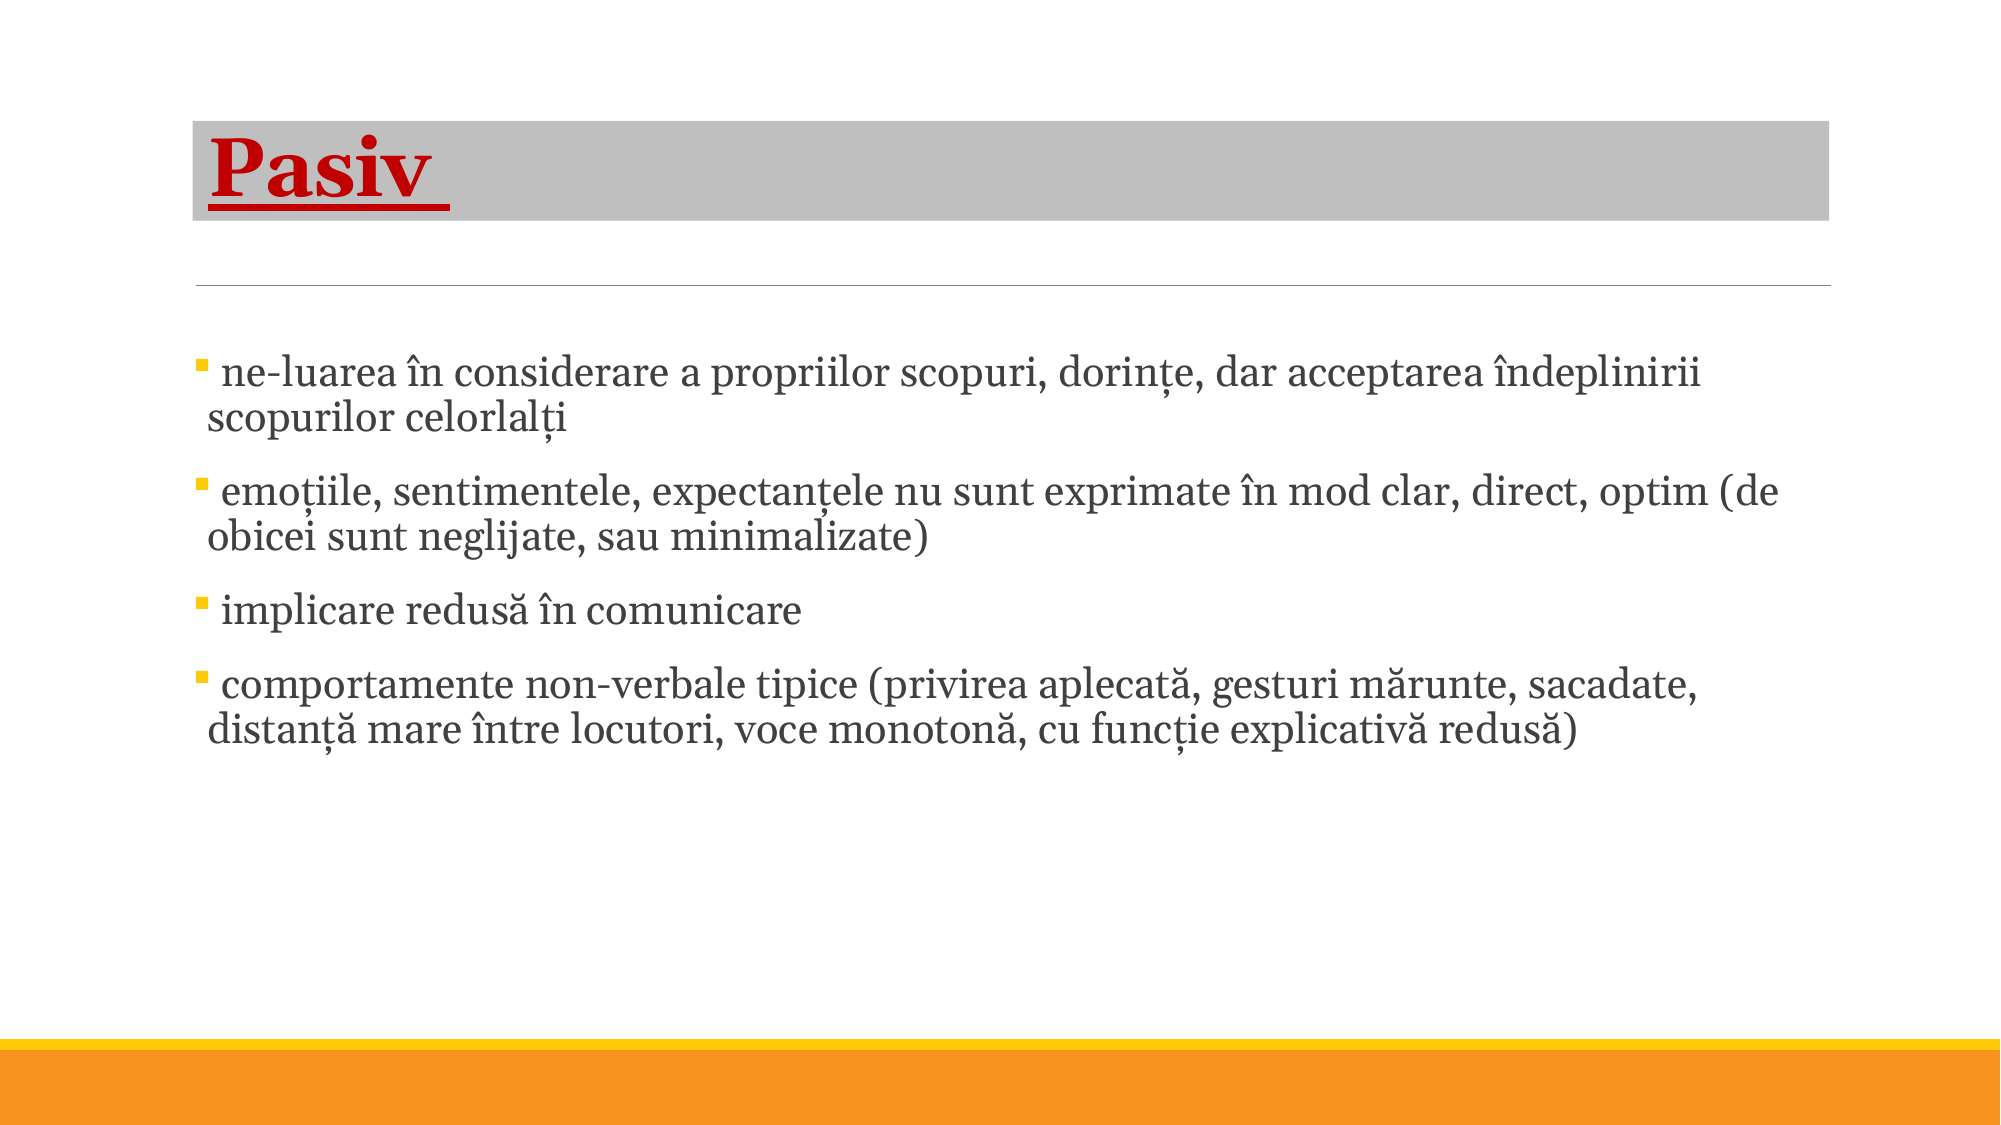

# Pasiv
 ne-luarea în considerare a propriilor scopuri, dorinţe, dar acceptarea îndeplinirii scopurilor celorlalţi
 emoţiile, sentimentele, expectanţele nu sunt exprimate în mod clar, direct, optim (de obicei sunt neglijate, sau minimalizate)
 implicare redusă în comunicare
 comportamente non-verbale tipice (privirea aplecată, gesturi mărunte, sacadate, distanţă mare între locutori, voce monotonă, cu funcţie explicativă redusă)